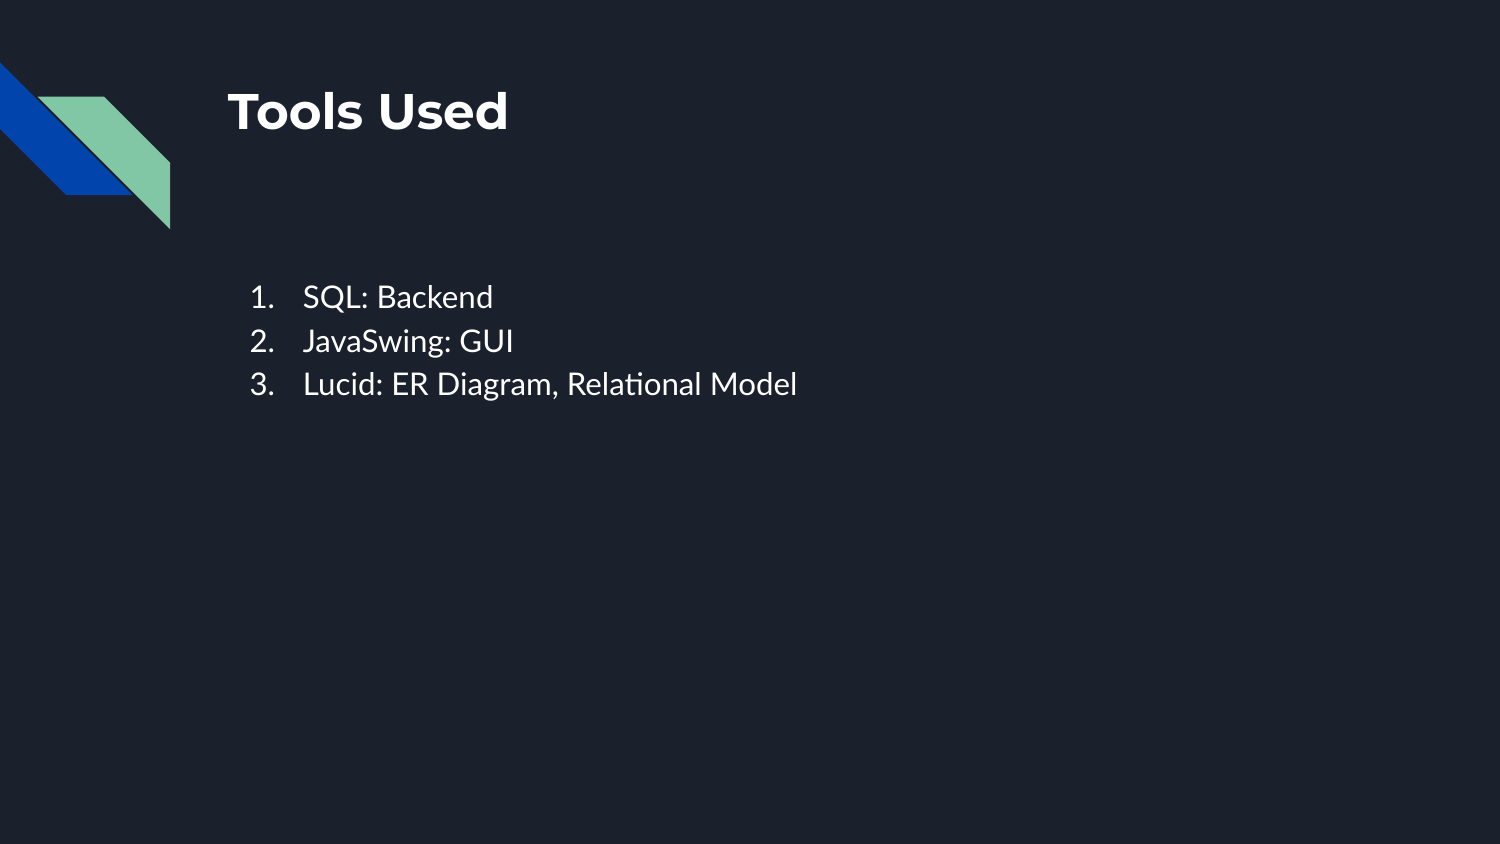

# Tools Used
SQL: Backend
JavaSwing: GUI
Lucid: ER Diagram, Relational Model